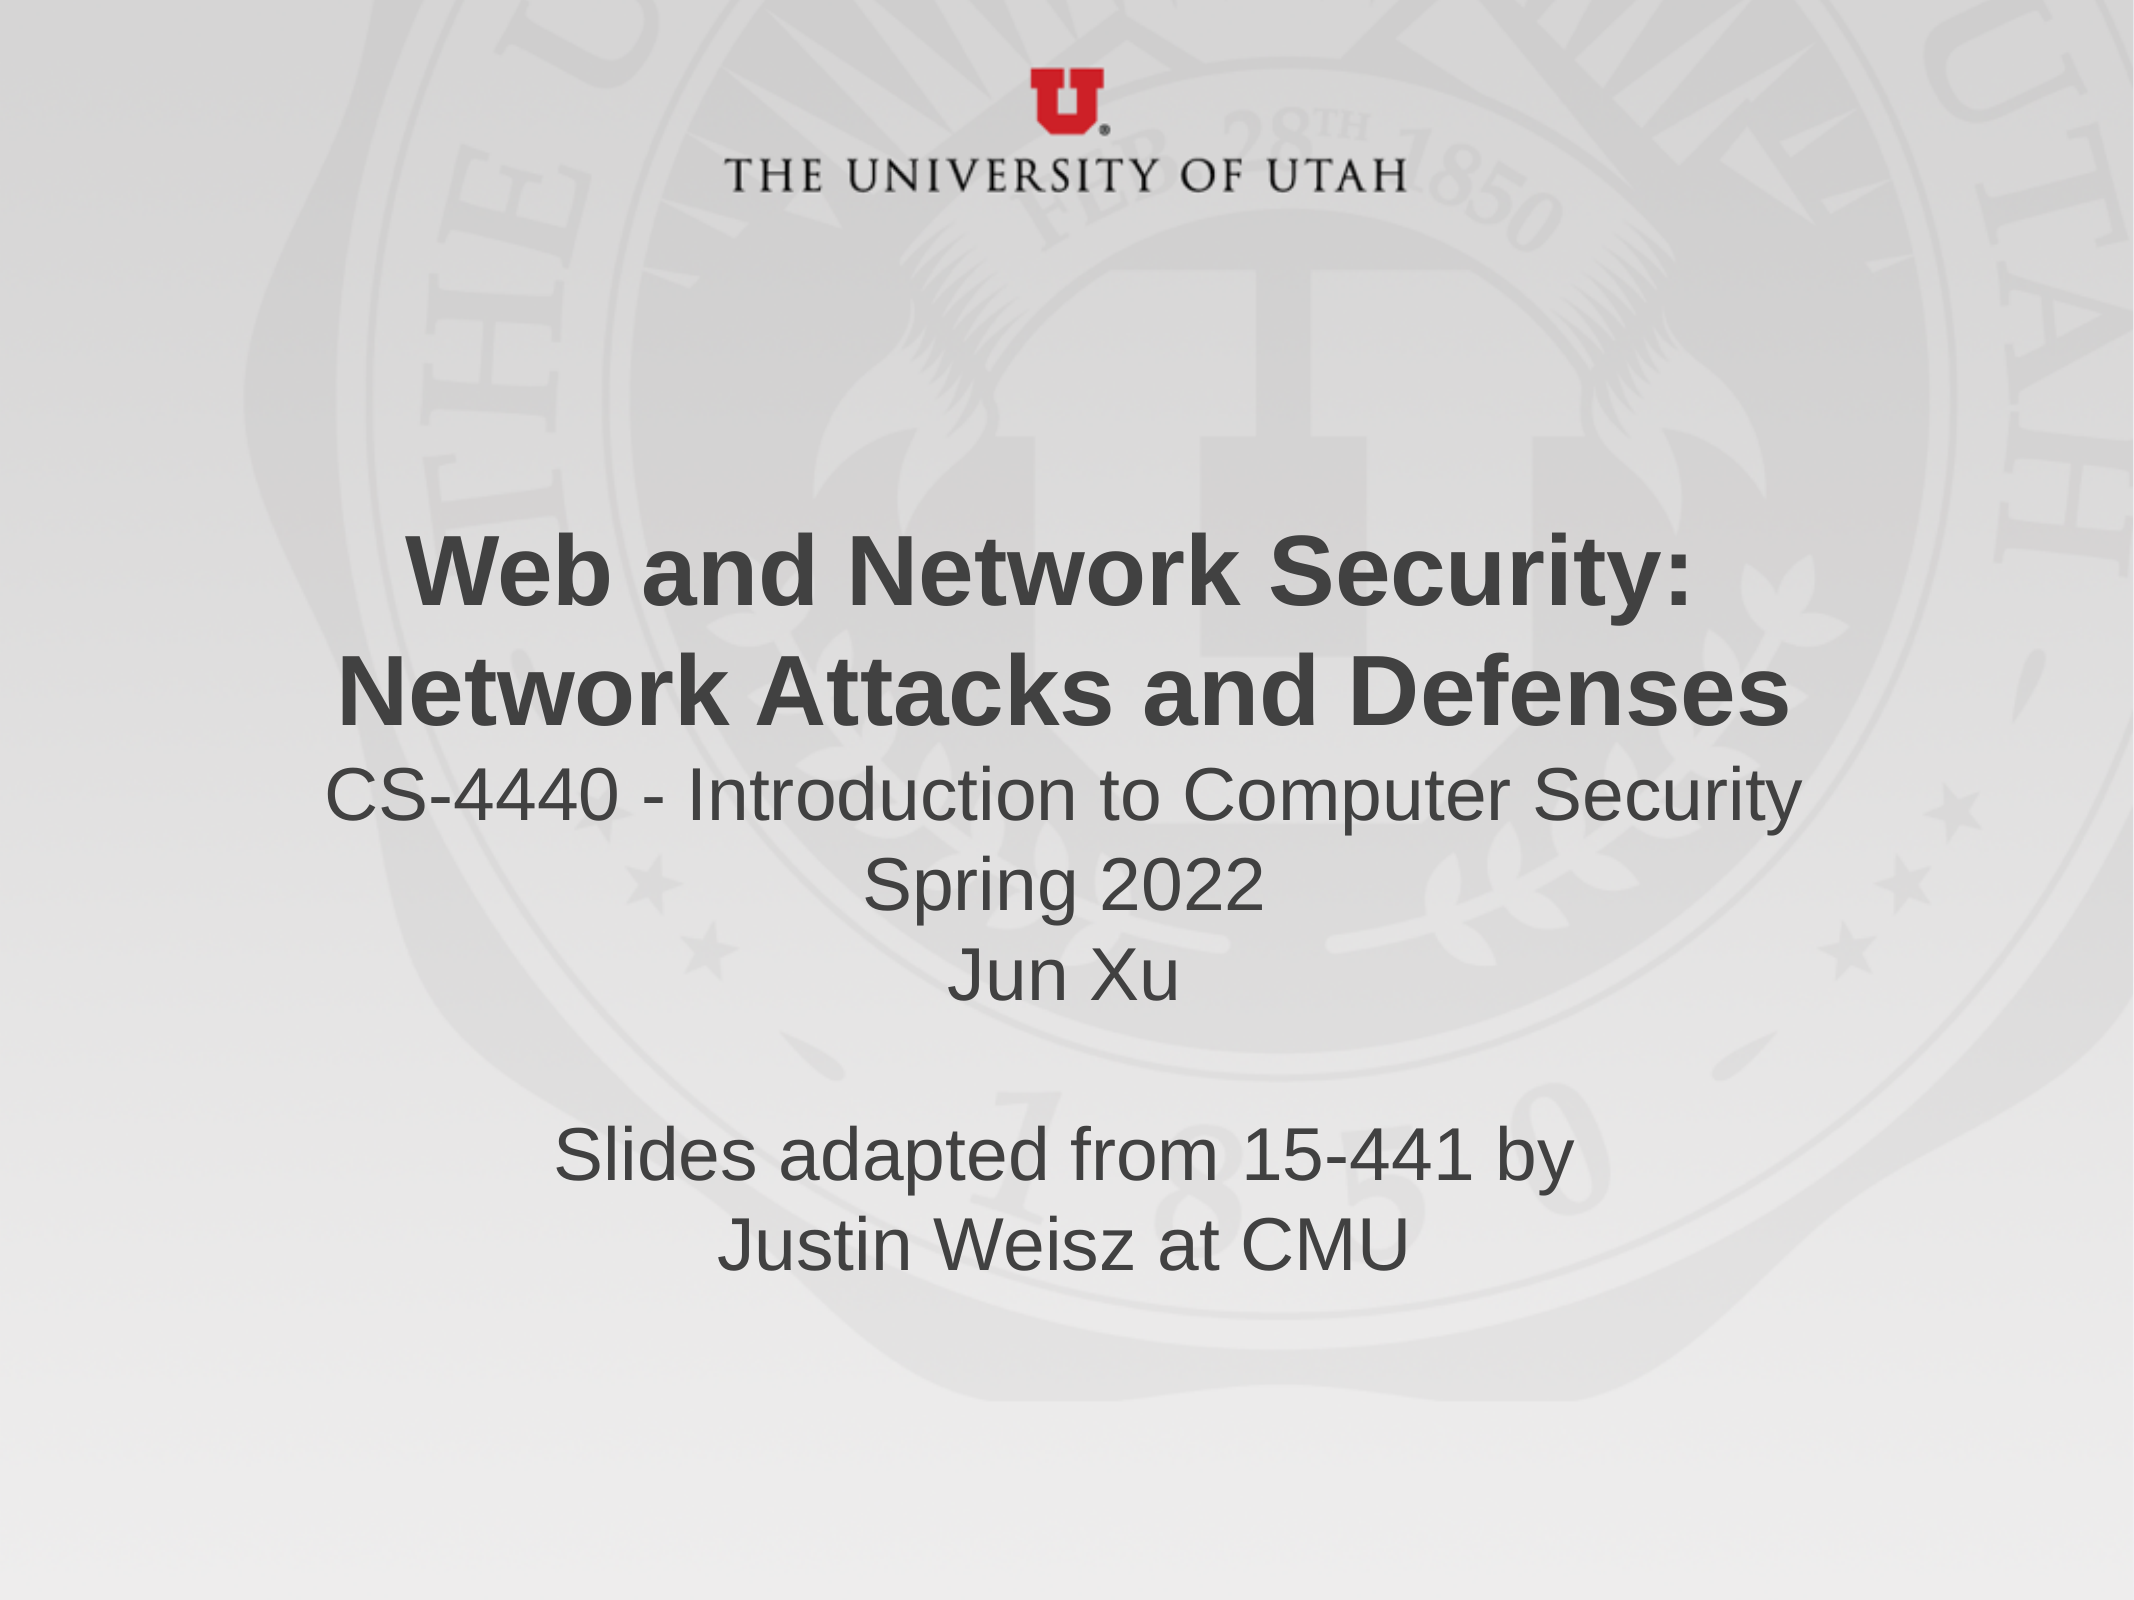

# Web and Network Security: Network Attacks and Defenses CS-4440 - Introduction to Computer Security Spring 2022 Jun Xu Slides adapted from 15-441 by Justin Weisz at CMU